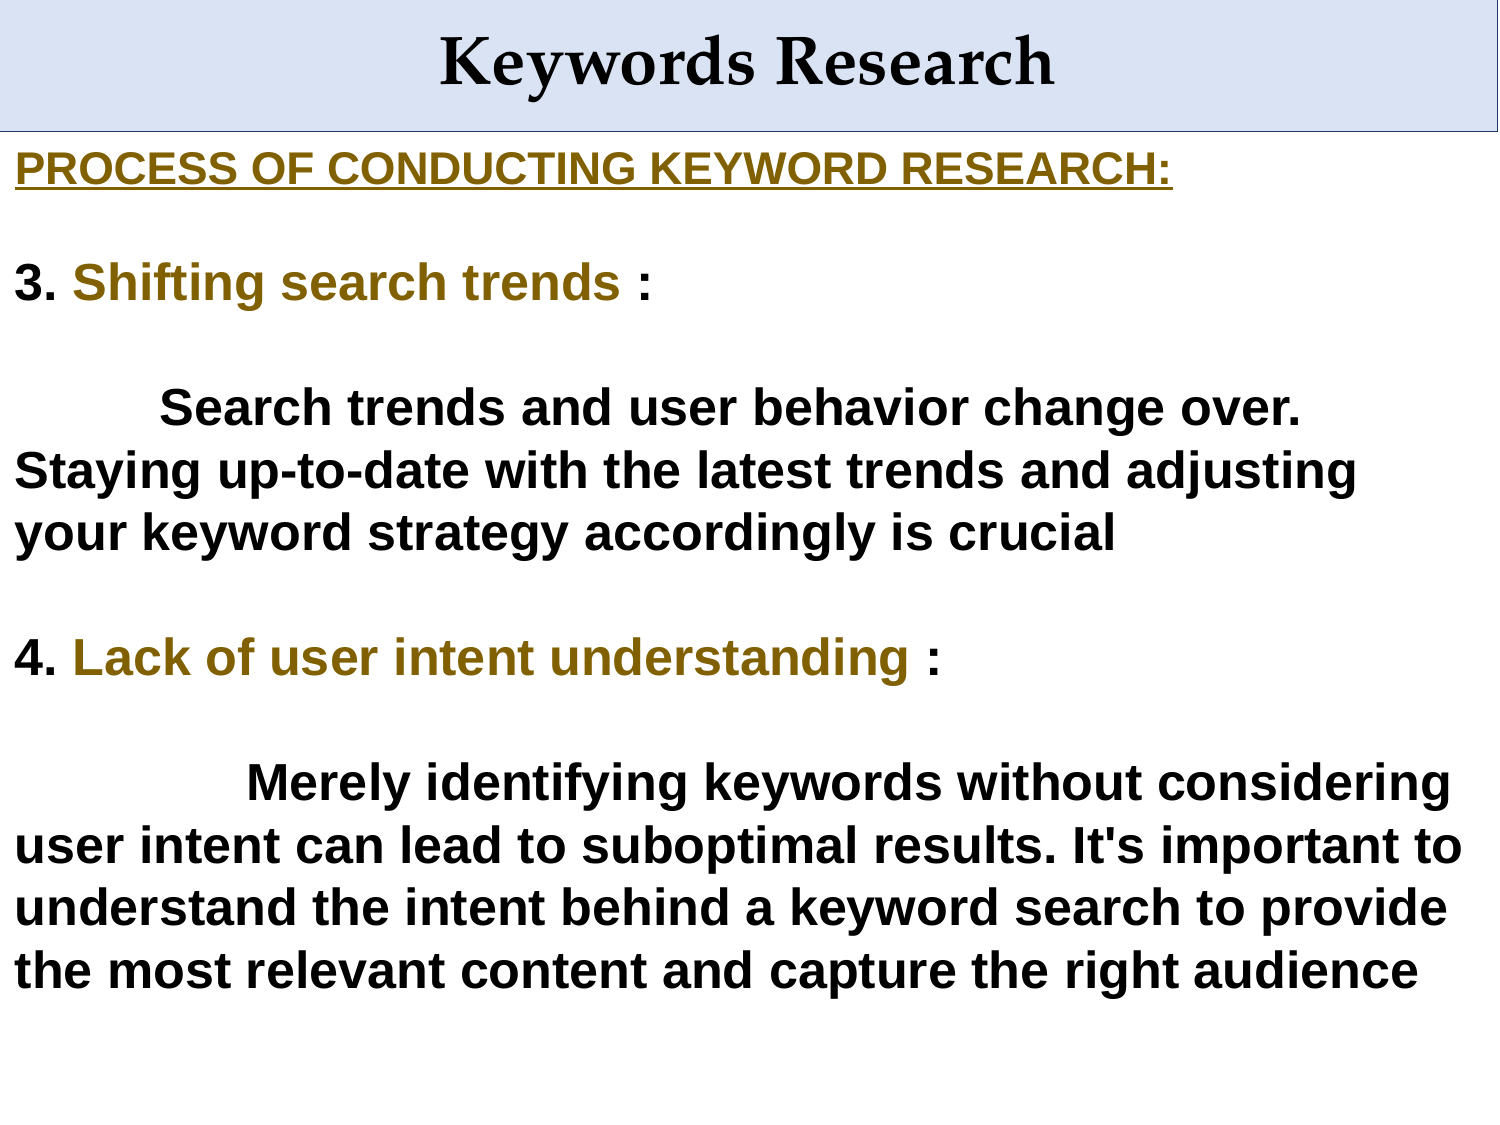

# Keywords Research
PROCESS OF CONDUCTING KEYWORD RESEARCH:

3. Shifting search trends :

          Search trends and user behavior change over. Staying up-to-date with the latest trends and adjusting your keyword strategy accordingly is crucial

4. Lack of user intent understanding :

                Merely identifying keywords without considering user intent can lead to suboptimal results. It's important to understand the intent behind a keyword search to provide the most relevant content and capture the right audience